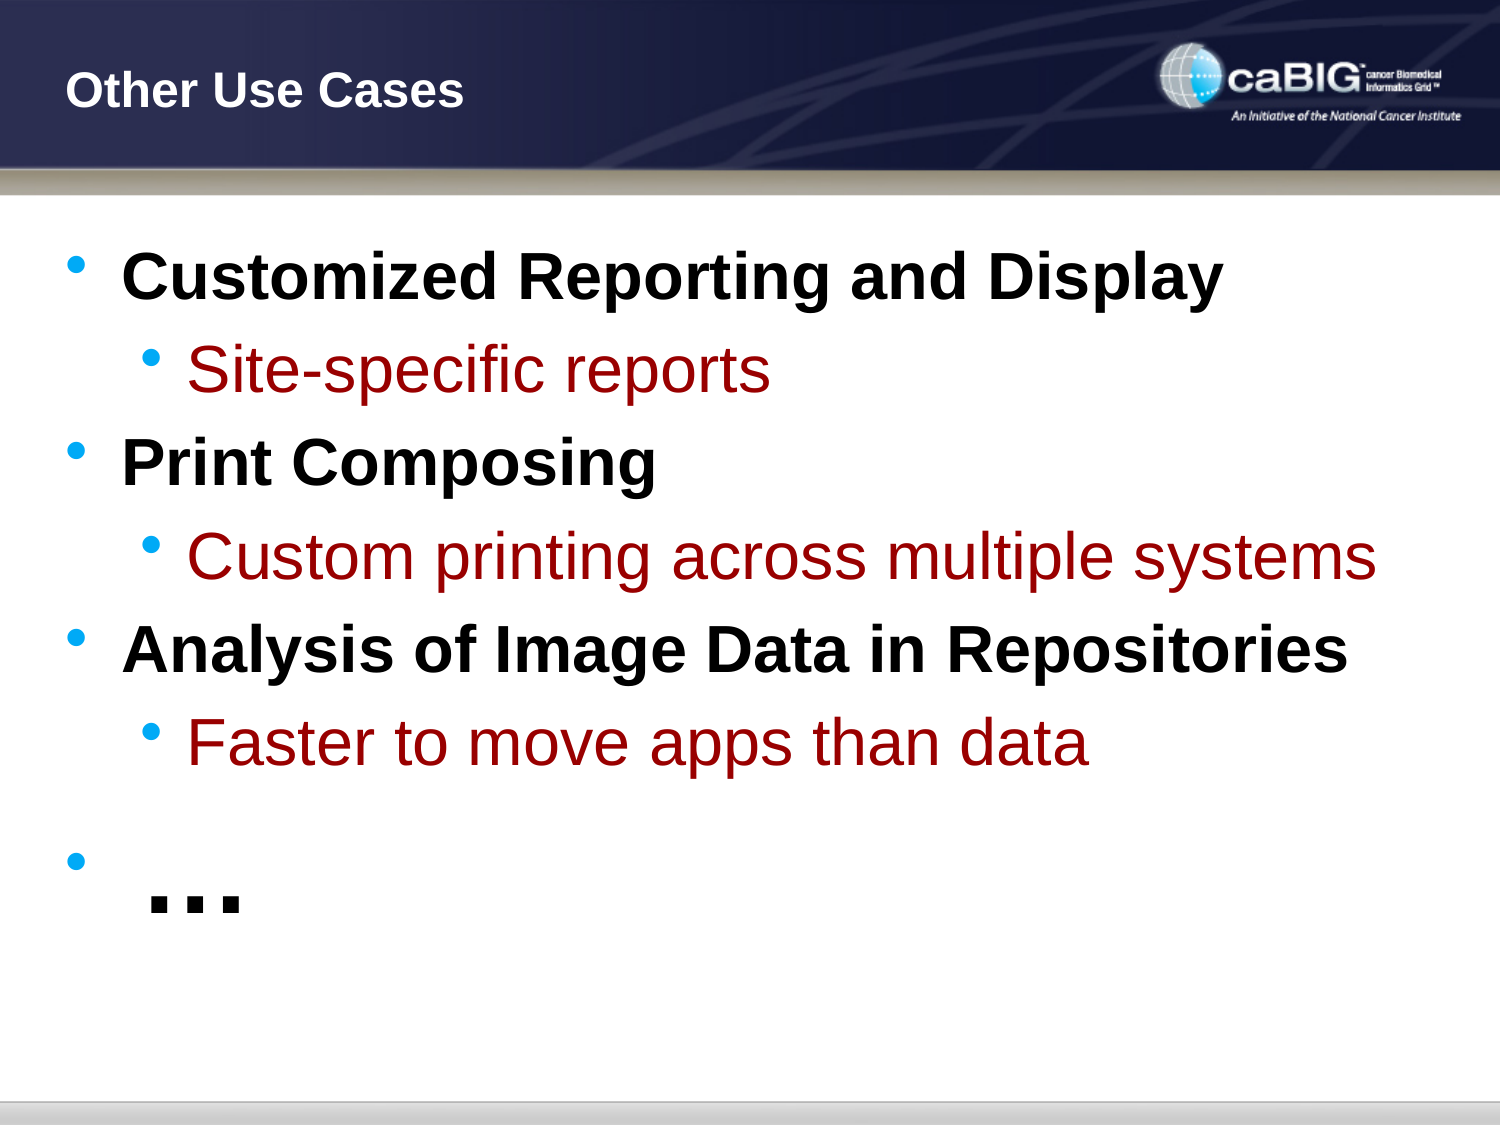

# Other Use Cases
Customized Reporting and Display
Site-specific reports
Print Composing
Custom printing across multiple systems
Analysis of Image Data in Repositories
Faster to move apps than data
 …